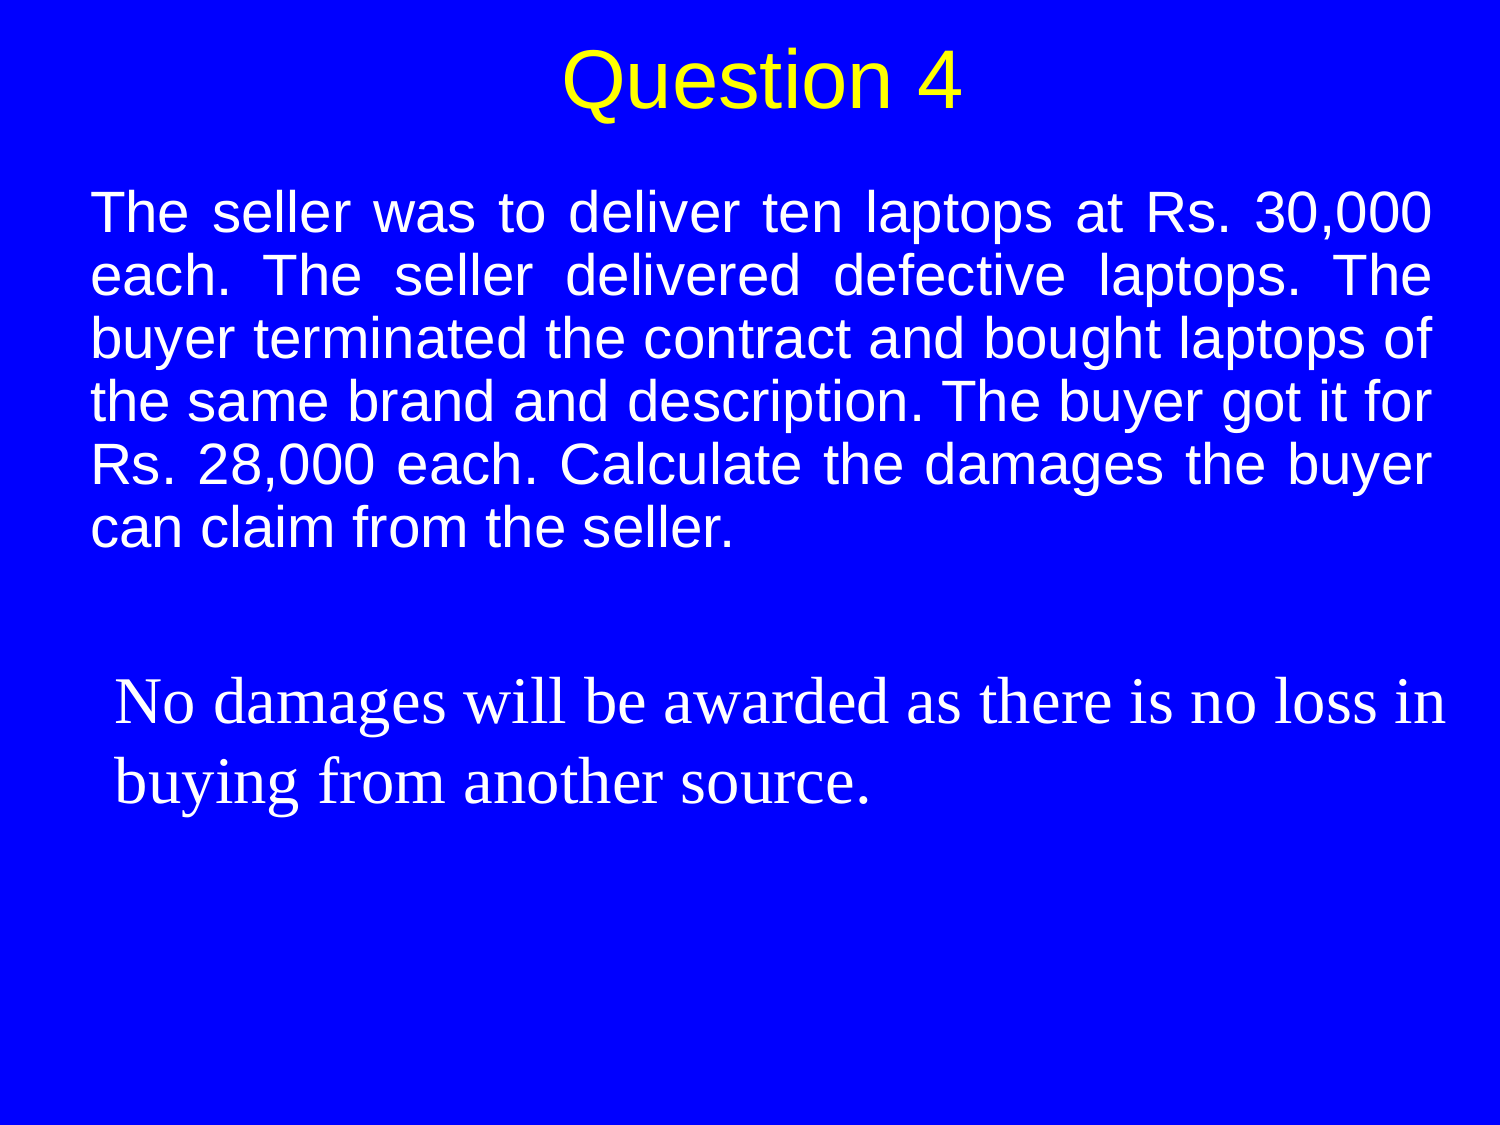

# Question 4
The seller was to deliver ten laptops at Rs. 30,000 each. The seller delivered defective laptops. The buyer terminated the contract and bought laptops of the same brand and description. The buyer got it for Rs. 28,000 each. Calculate the damages the buyer can claim from the seller.

No damages will be awarded as there is no loss in buying from another source.